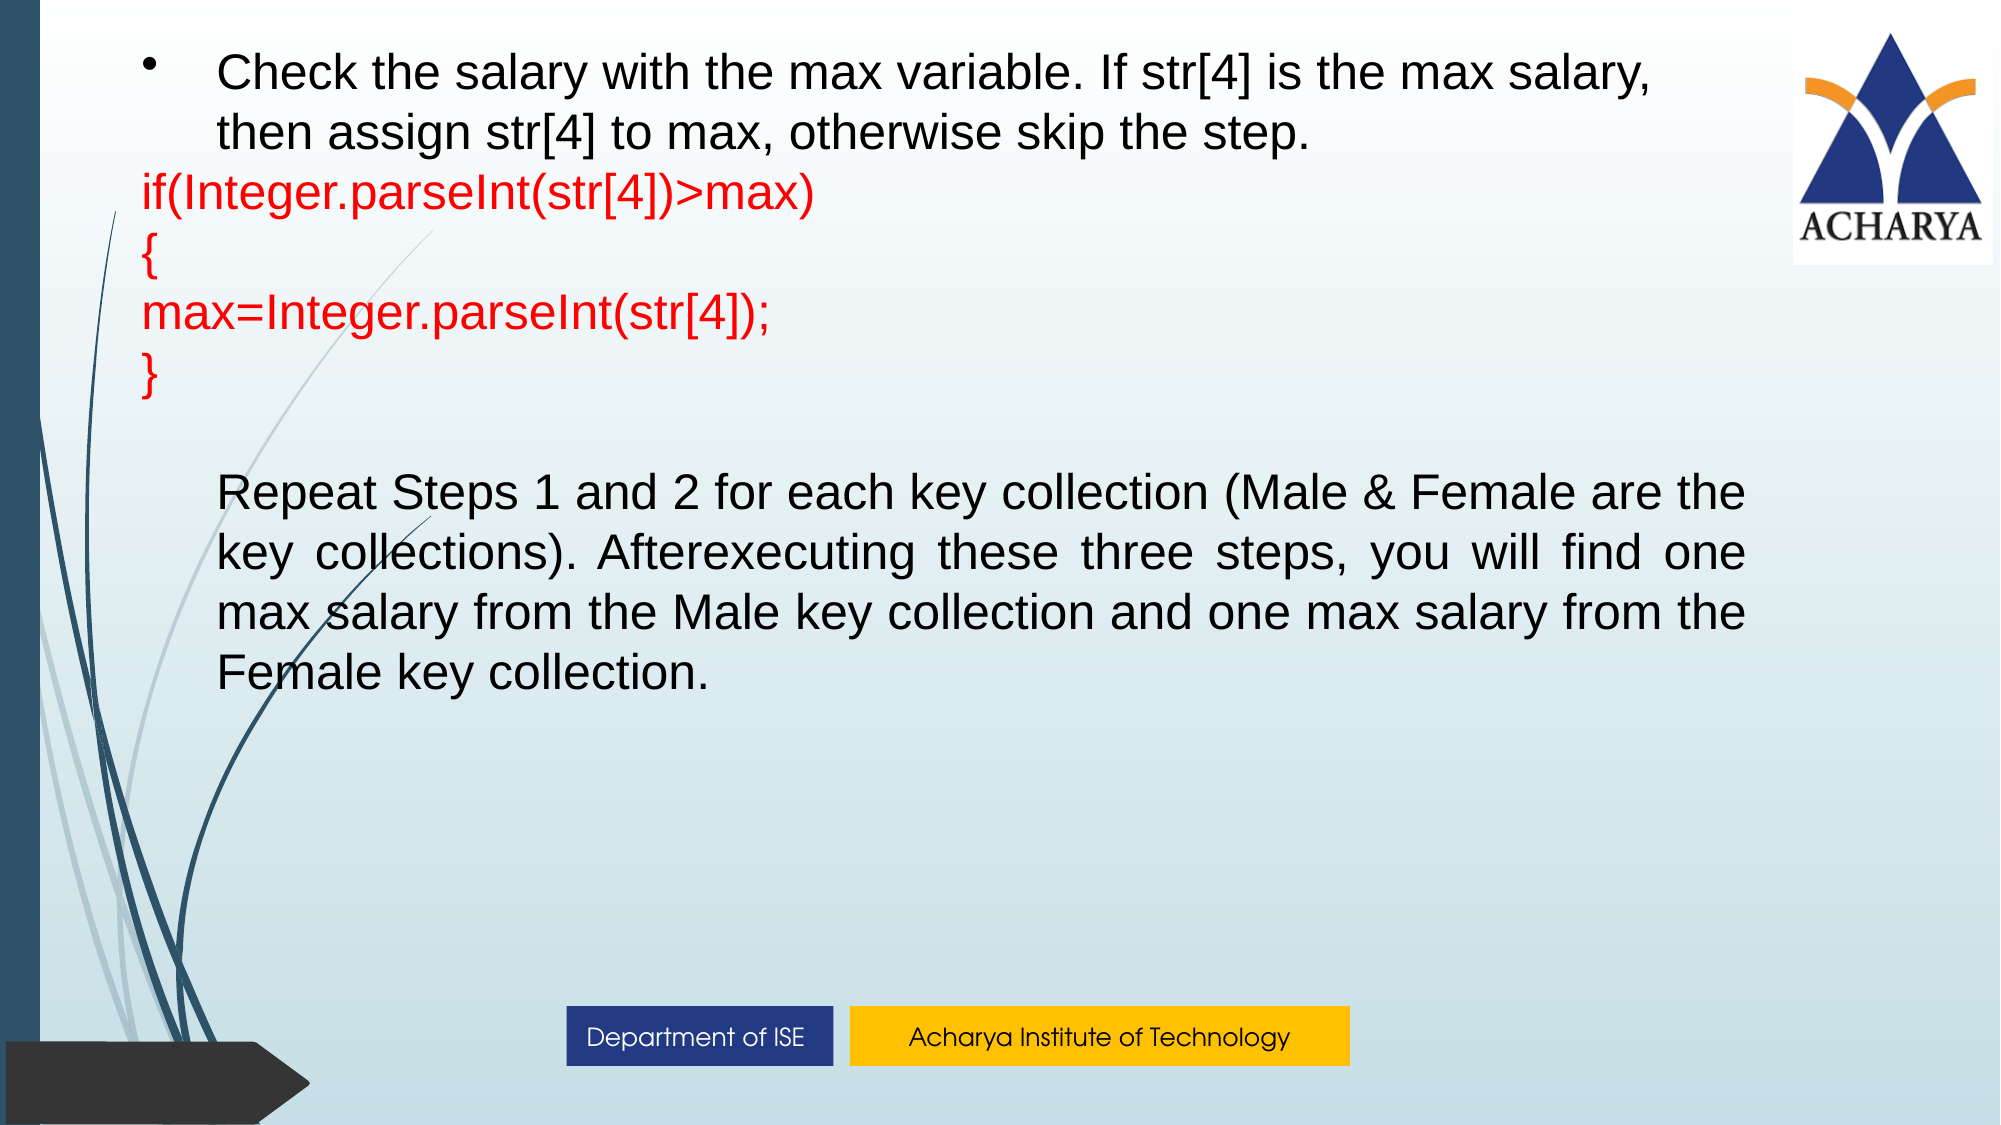

Check the salary with the max variable. If str[4] is the max salary, then assign str[4] to max, otherwise skip the step.
if(Integer.parseInt(str[4])>max)
{
max=Integer.parseInt(str[4]);
}

	Repeat Steps 1 and 2 for each key collection (Male & Female are the key collections). Afterexecuting these three steps, you will find one max salary from the Male key collection and one max salary from the Female key collection.